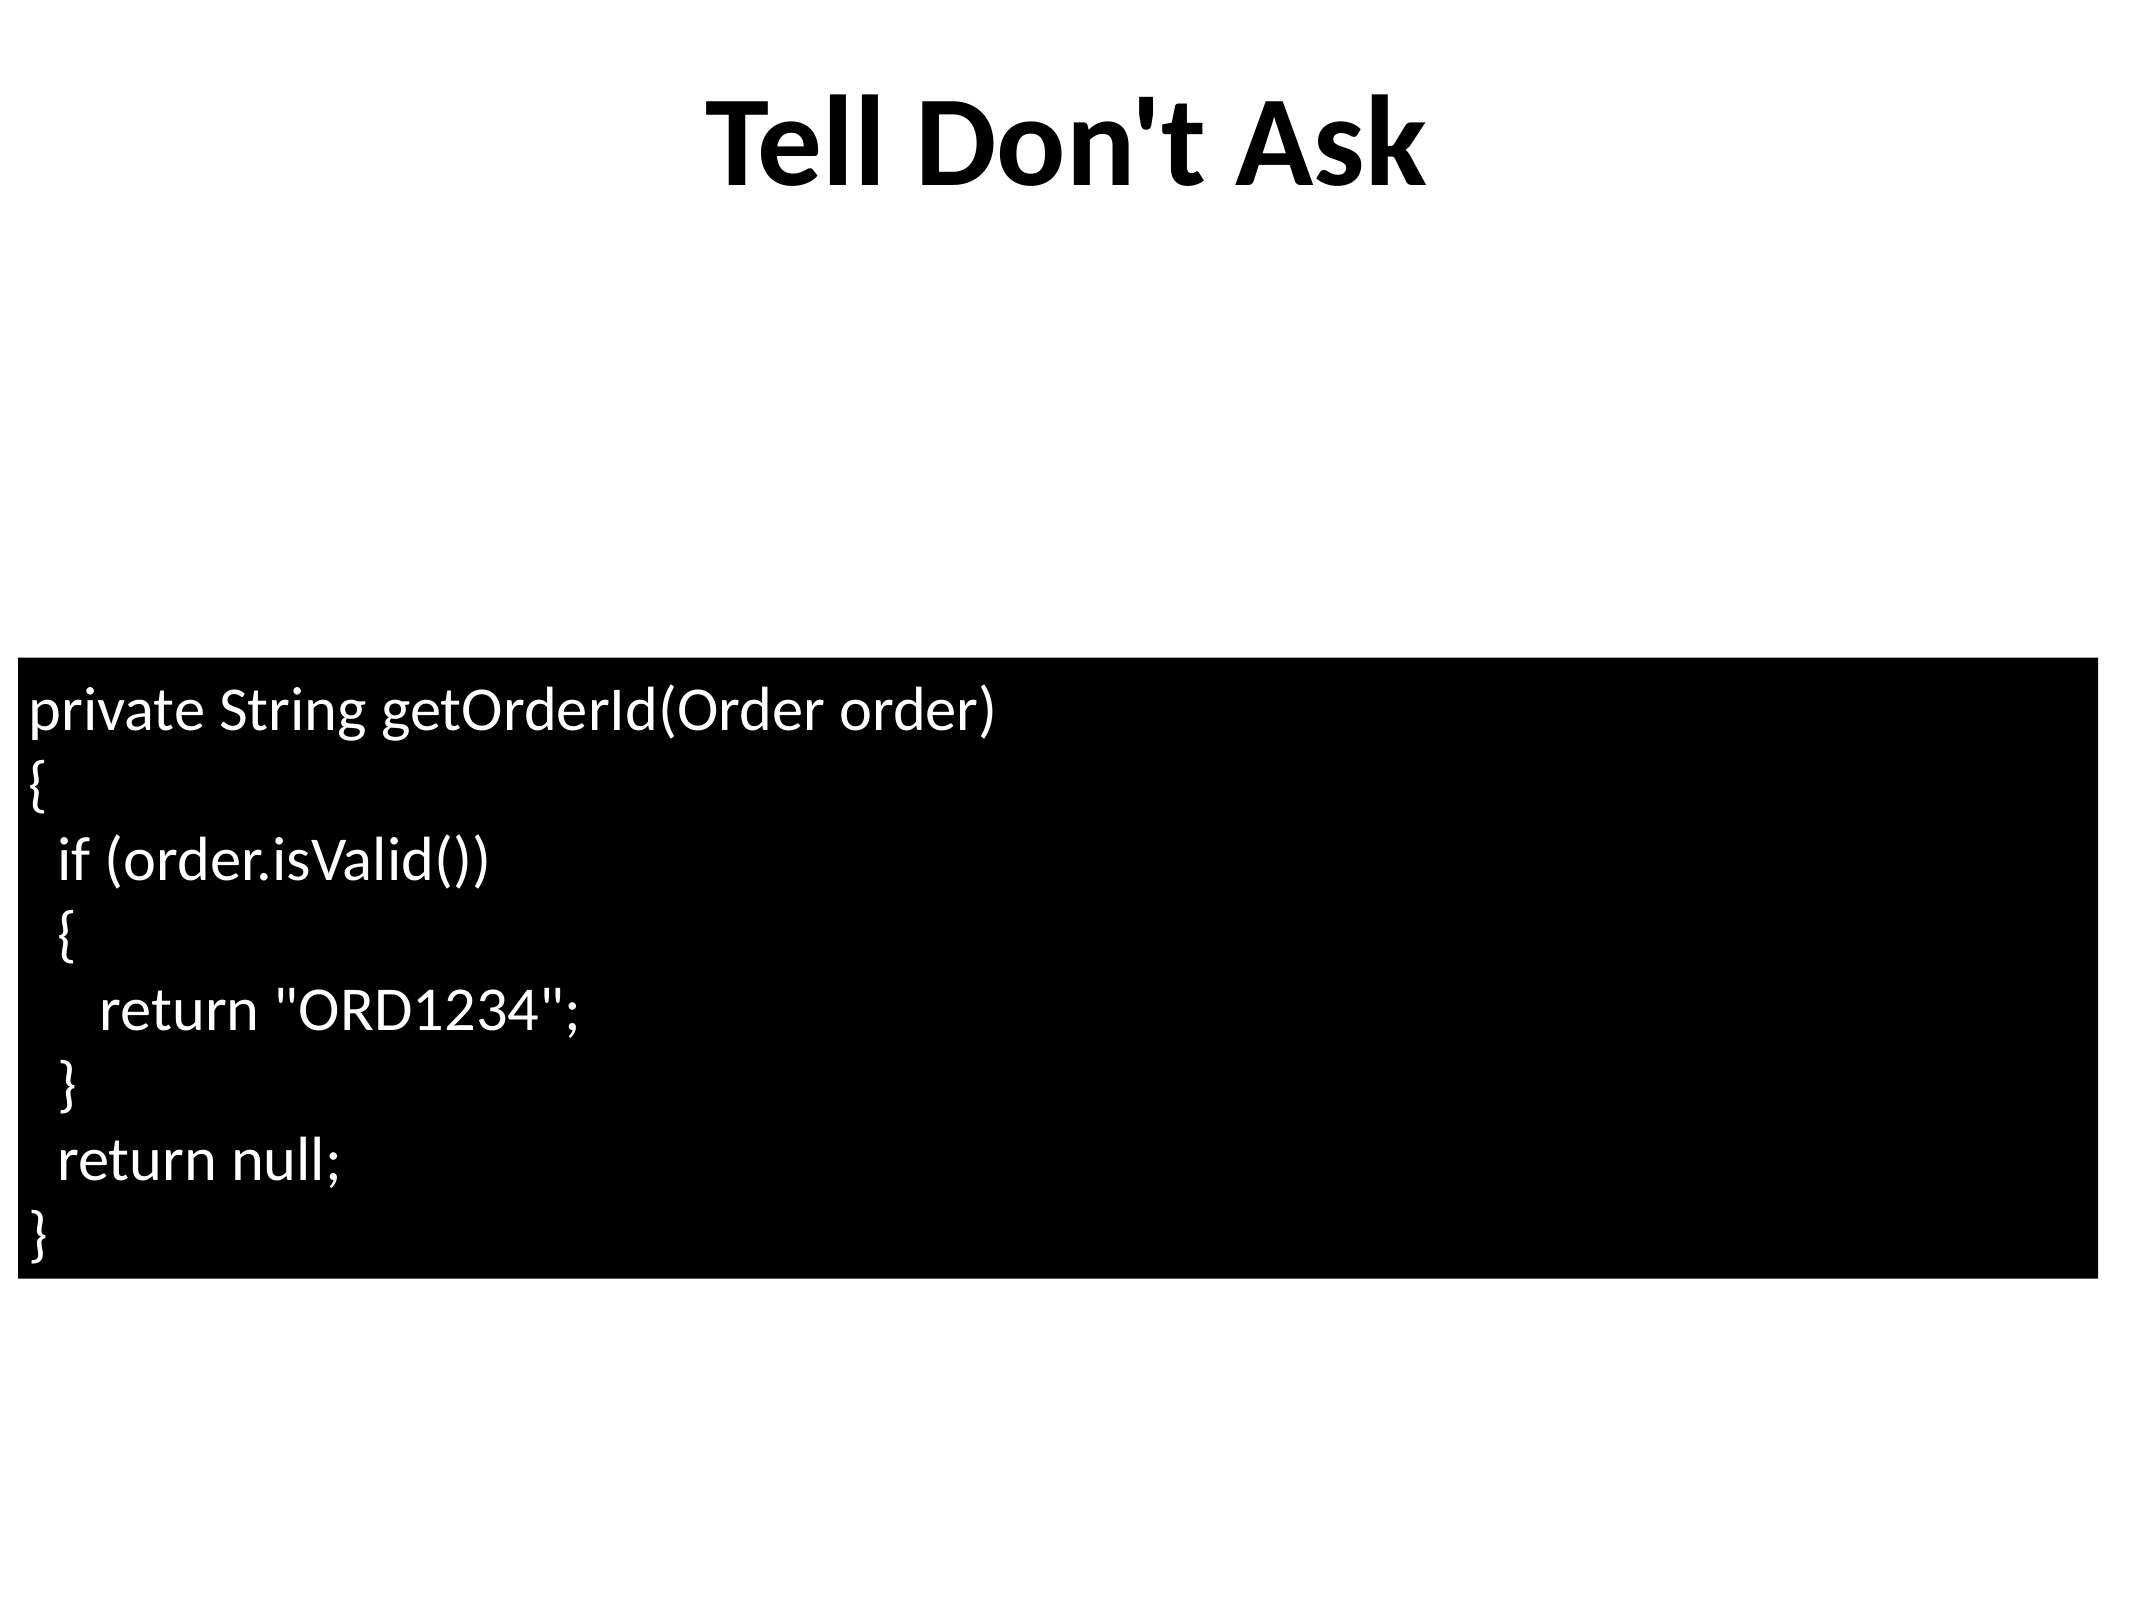

Tell Don't Ask
private String getOrderId(Order order)
{
  if (order.isValid())
  {
     return "ORD1234";
  }
  return null;
}